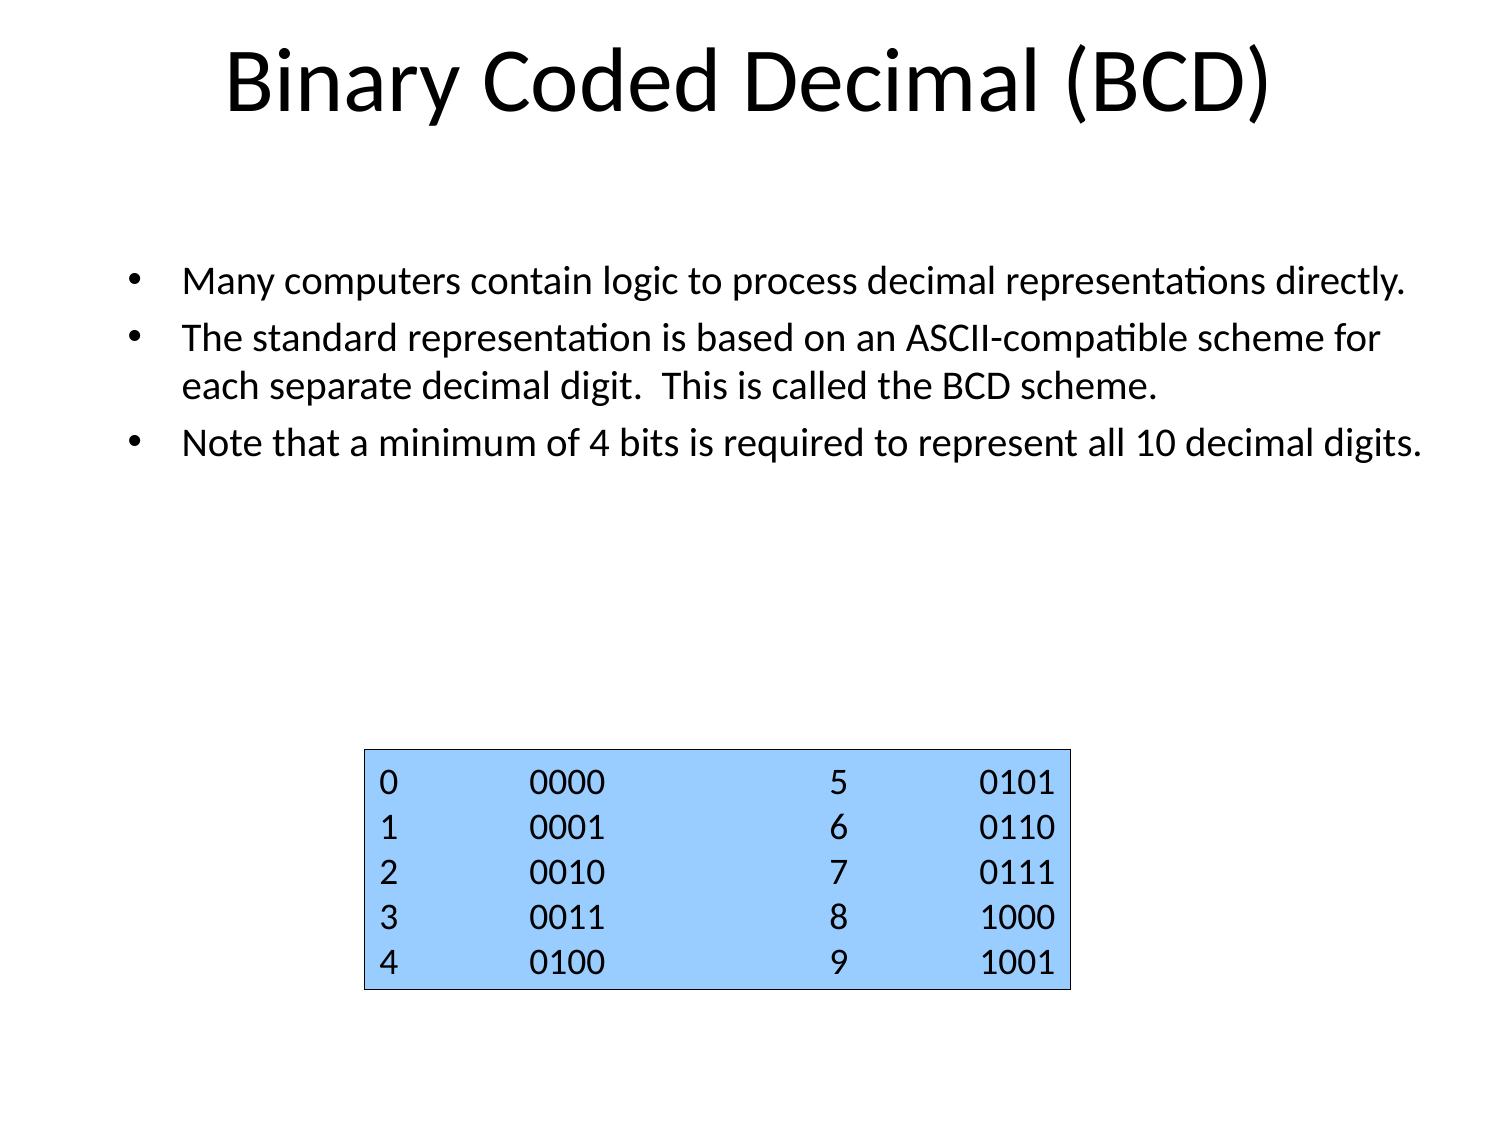

# Binary Coded Decimal (BCD)
Many computers contain logic to process decimal representations directly.
The standard representation is based on an ASCII-compatible scheme for each separate decimal digit.  This is called the BCD scheme.
Note that a minimum of 4 bits is required to represent all 10 decimal digits.
0	0000		5	0101
1	0001		6	0110
2	0010		7	0111
3	0011		8	1000
4	0100		9	1001